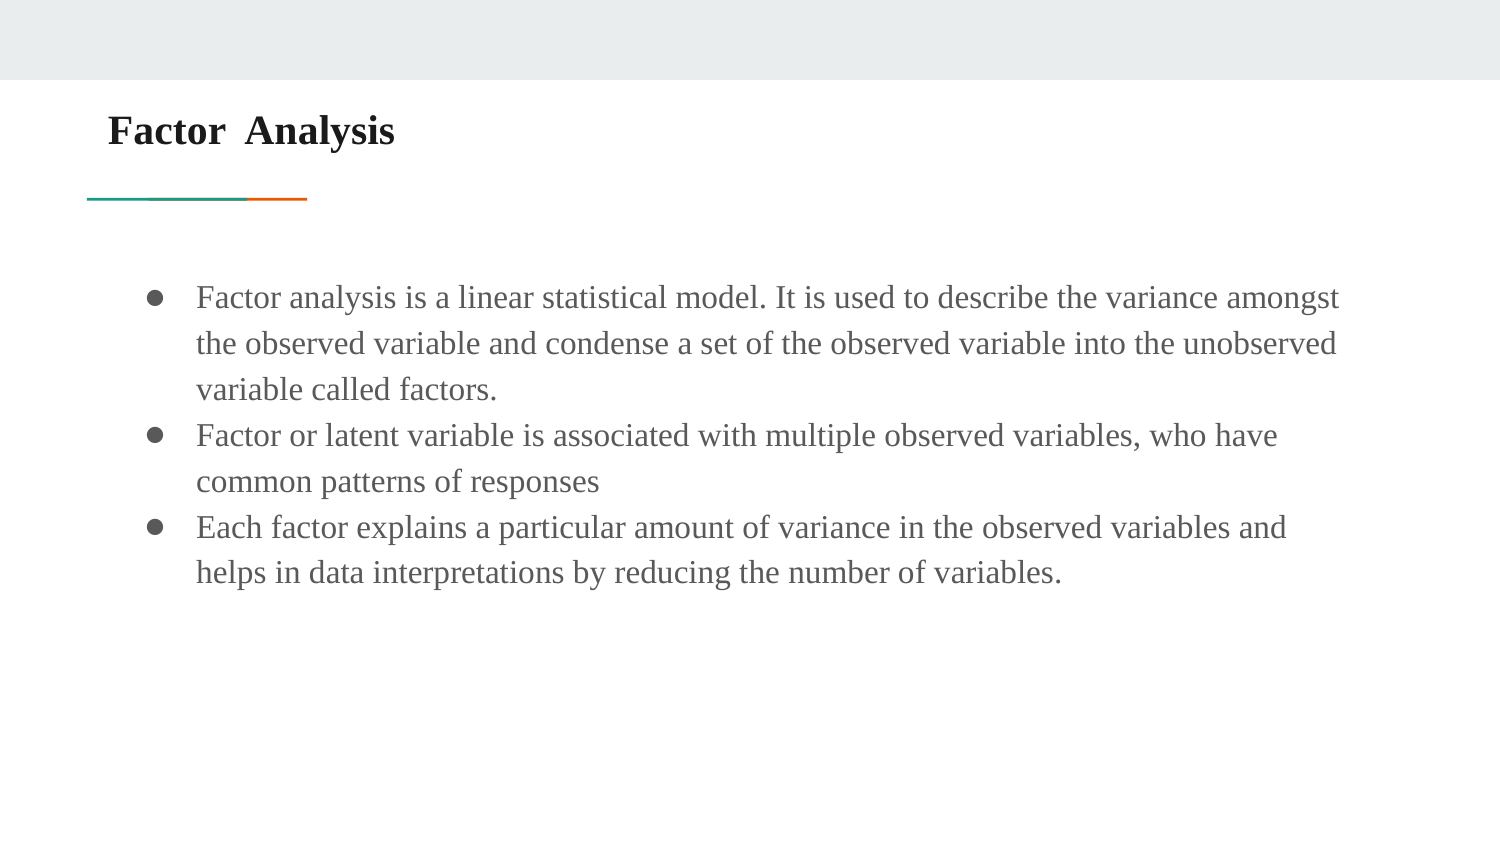

# Factor  Analysis
Factor analysis is a linear statistical model. It is used to describe the variance amongst the observed variable and condense a set of the observed variable into the unobserved variable called factors.
Factor or latent variable is associated with multiple observed variables, who have common patterns of responses
Each factor explains a particular amount of variance in the observed variables and  helps in data interpretations by reducing the number of variables.